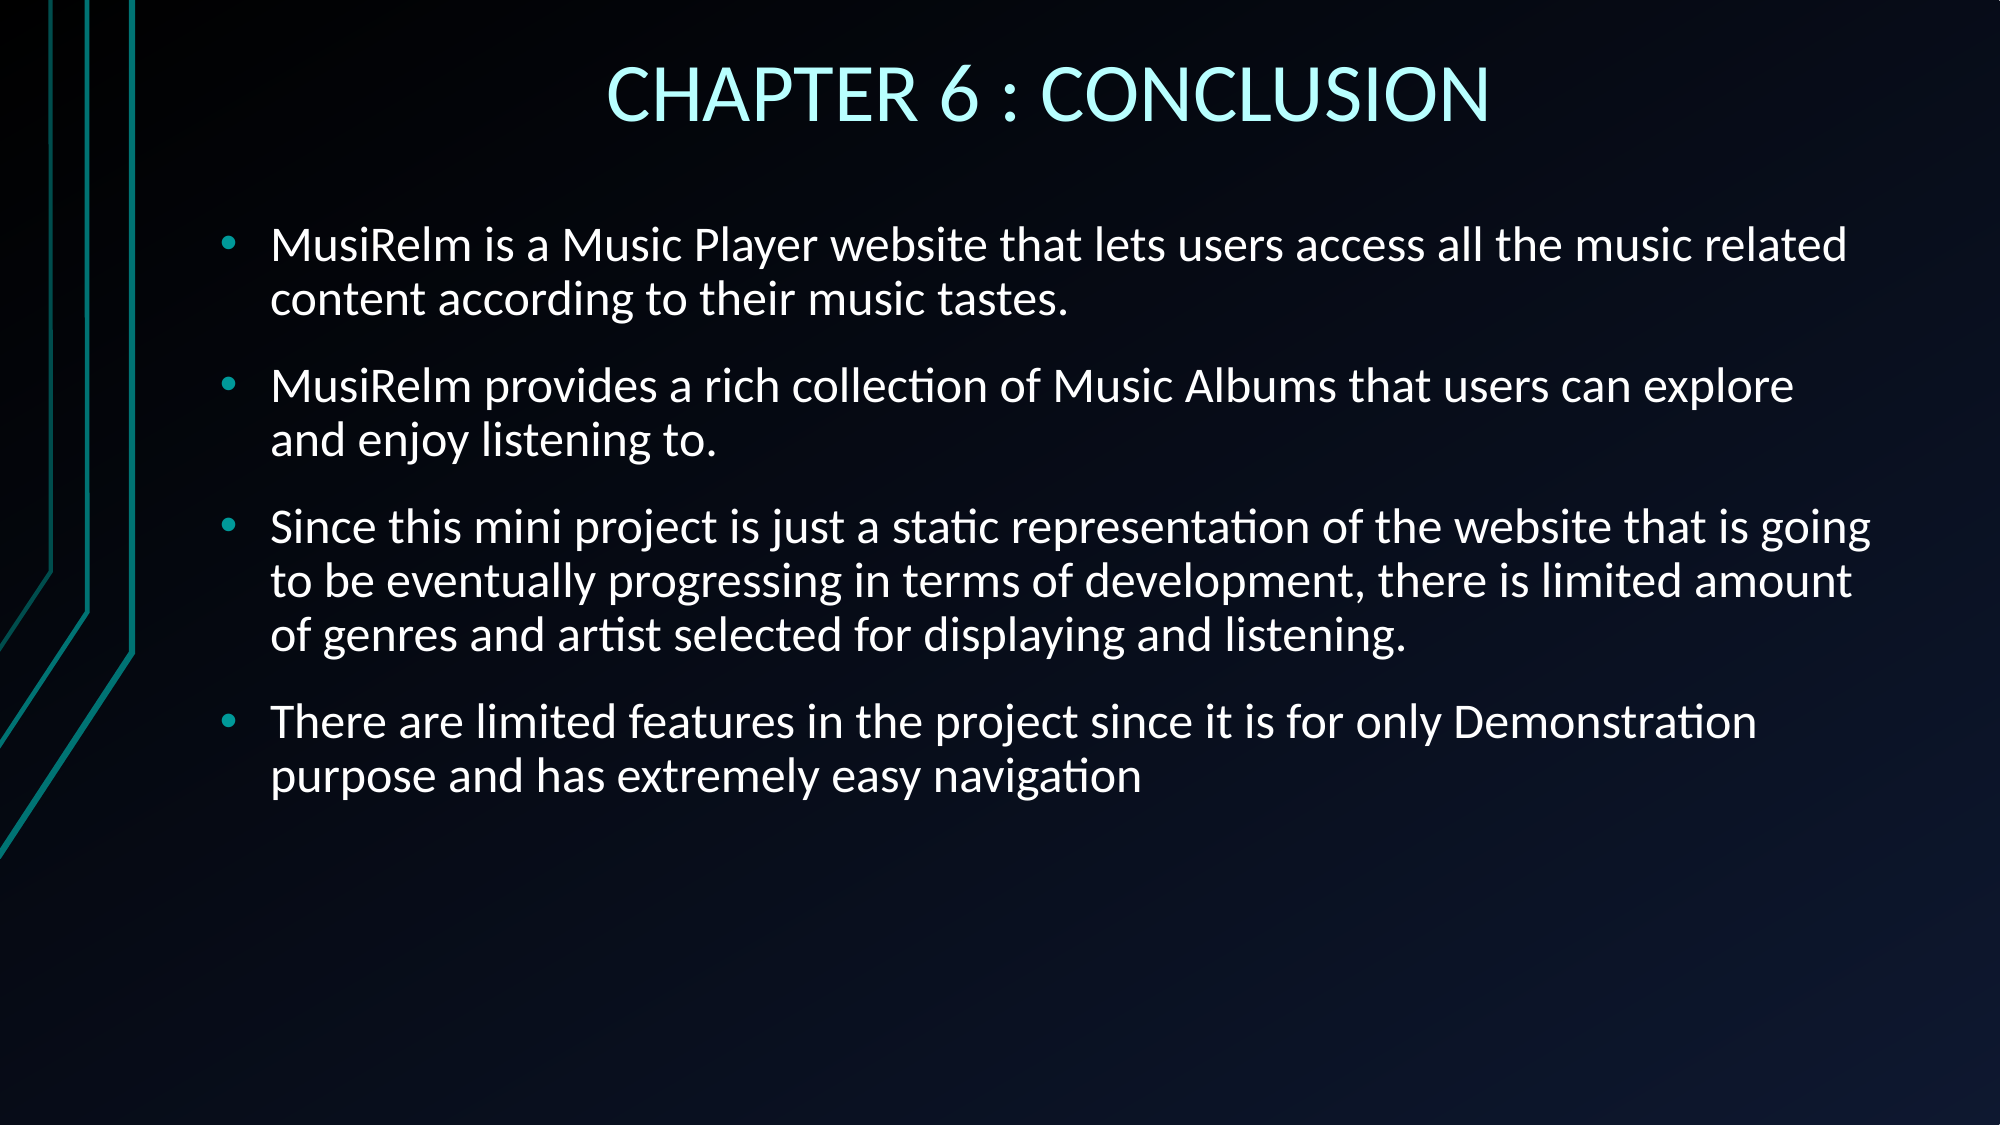

# CHAPTER 6 : CONCLUSION
MusiRelm is a Music Player website that lets users access all the music related content according to their music tastes.
MusiRelm provides a rich collection of Music Albums that users can explore and enjoy listening to.
Since this mini project is just a static representation of the website that is going to be eventually progressing in terms of development, there is limited amount of genres and artist selected for displaying and listening.
There are limited features in the project since it is for only Demonstration purpose and has extremely easy navigation